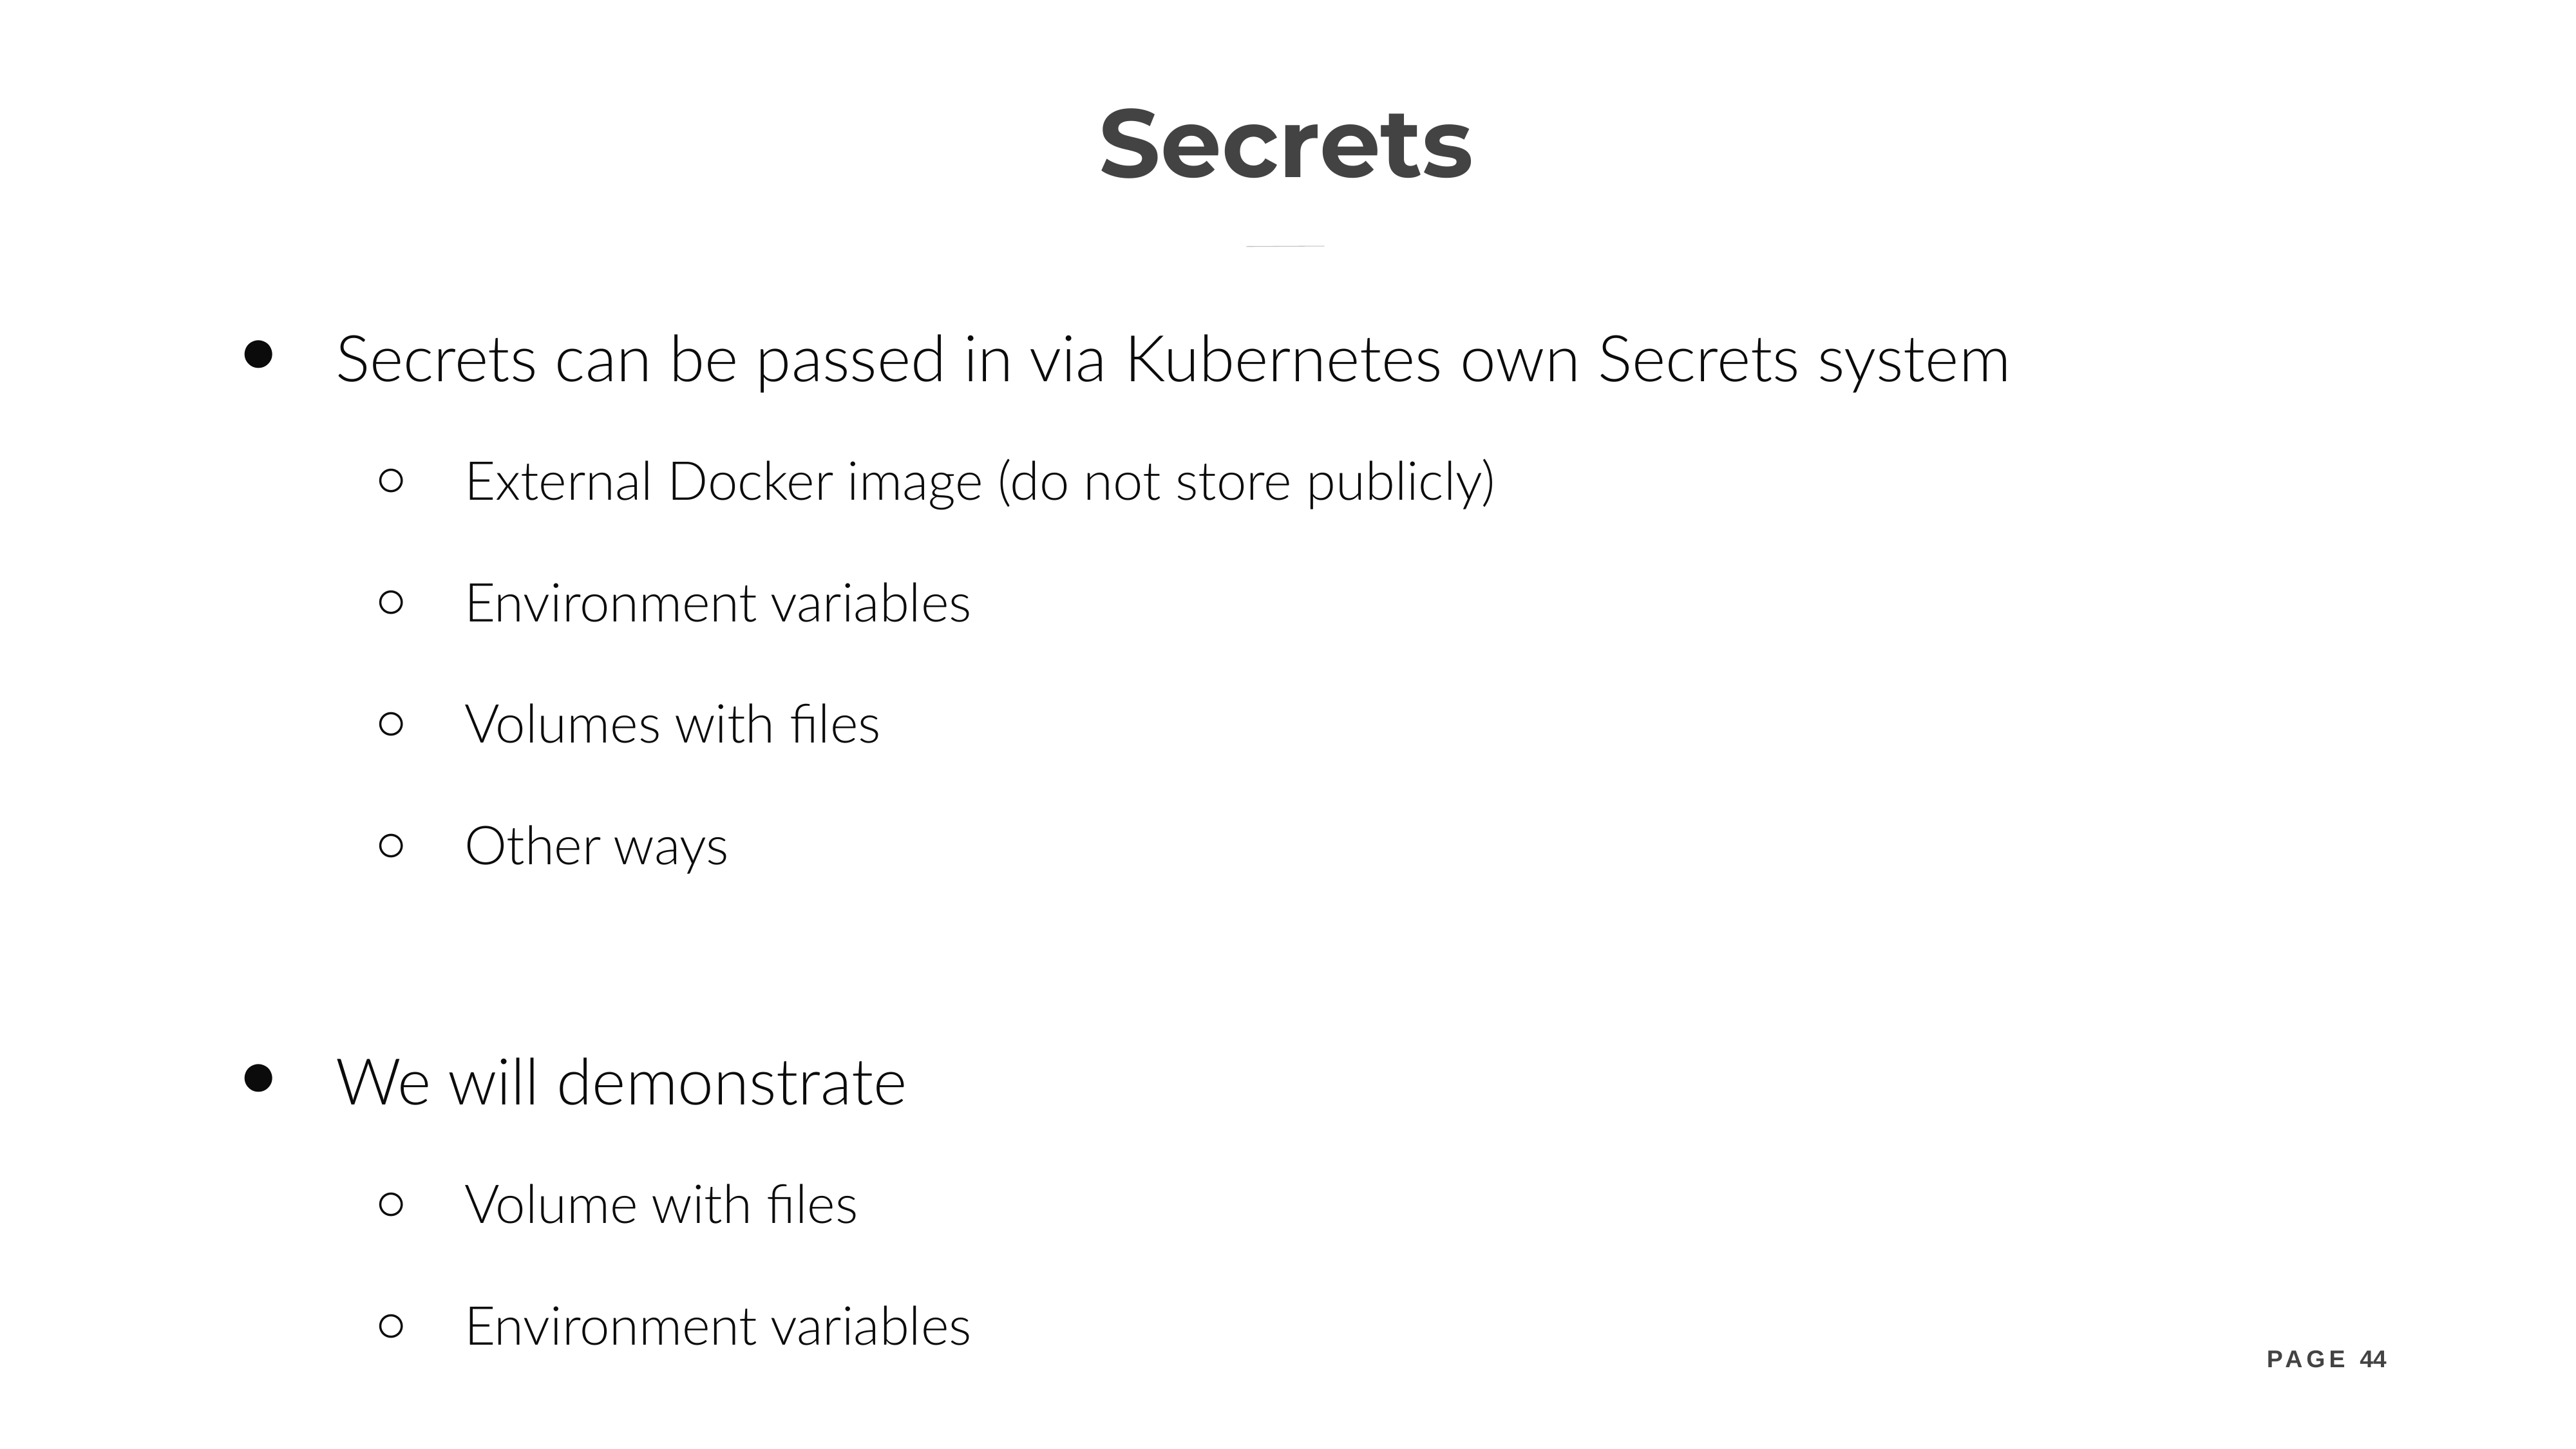

# Secrets
Secrets can be passed in via Kubernetes own Secrets system
External Docker image (do not store publicly)
Environment variables
Volumes with files
Other ways

We will demonstrate
Volume with files
Environment variables

Main steps
Generate the secrets into base64
Read the secrets in
Create the environment variables
Add volume mounts and volumes to deployment